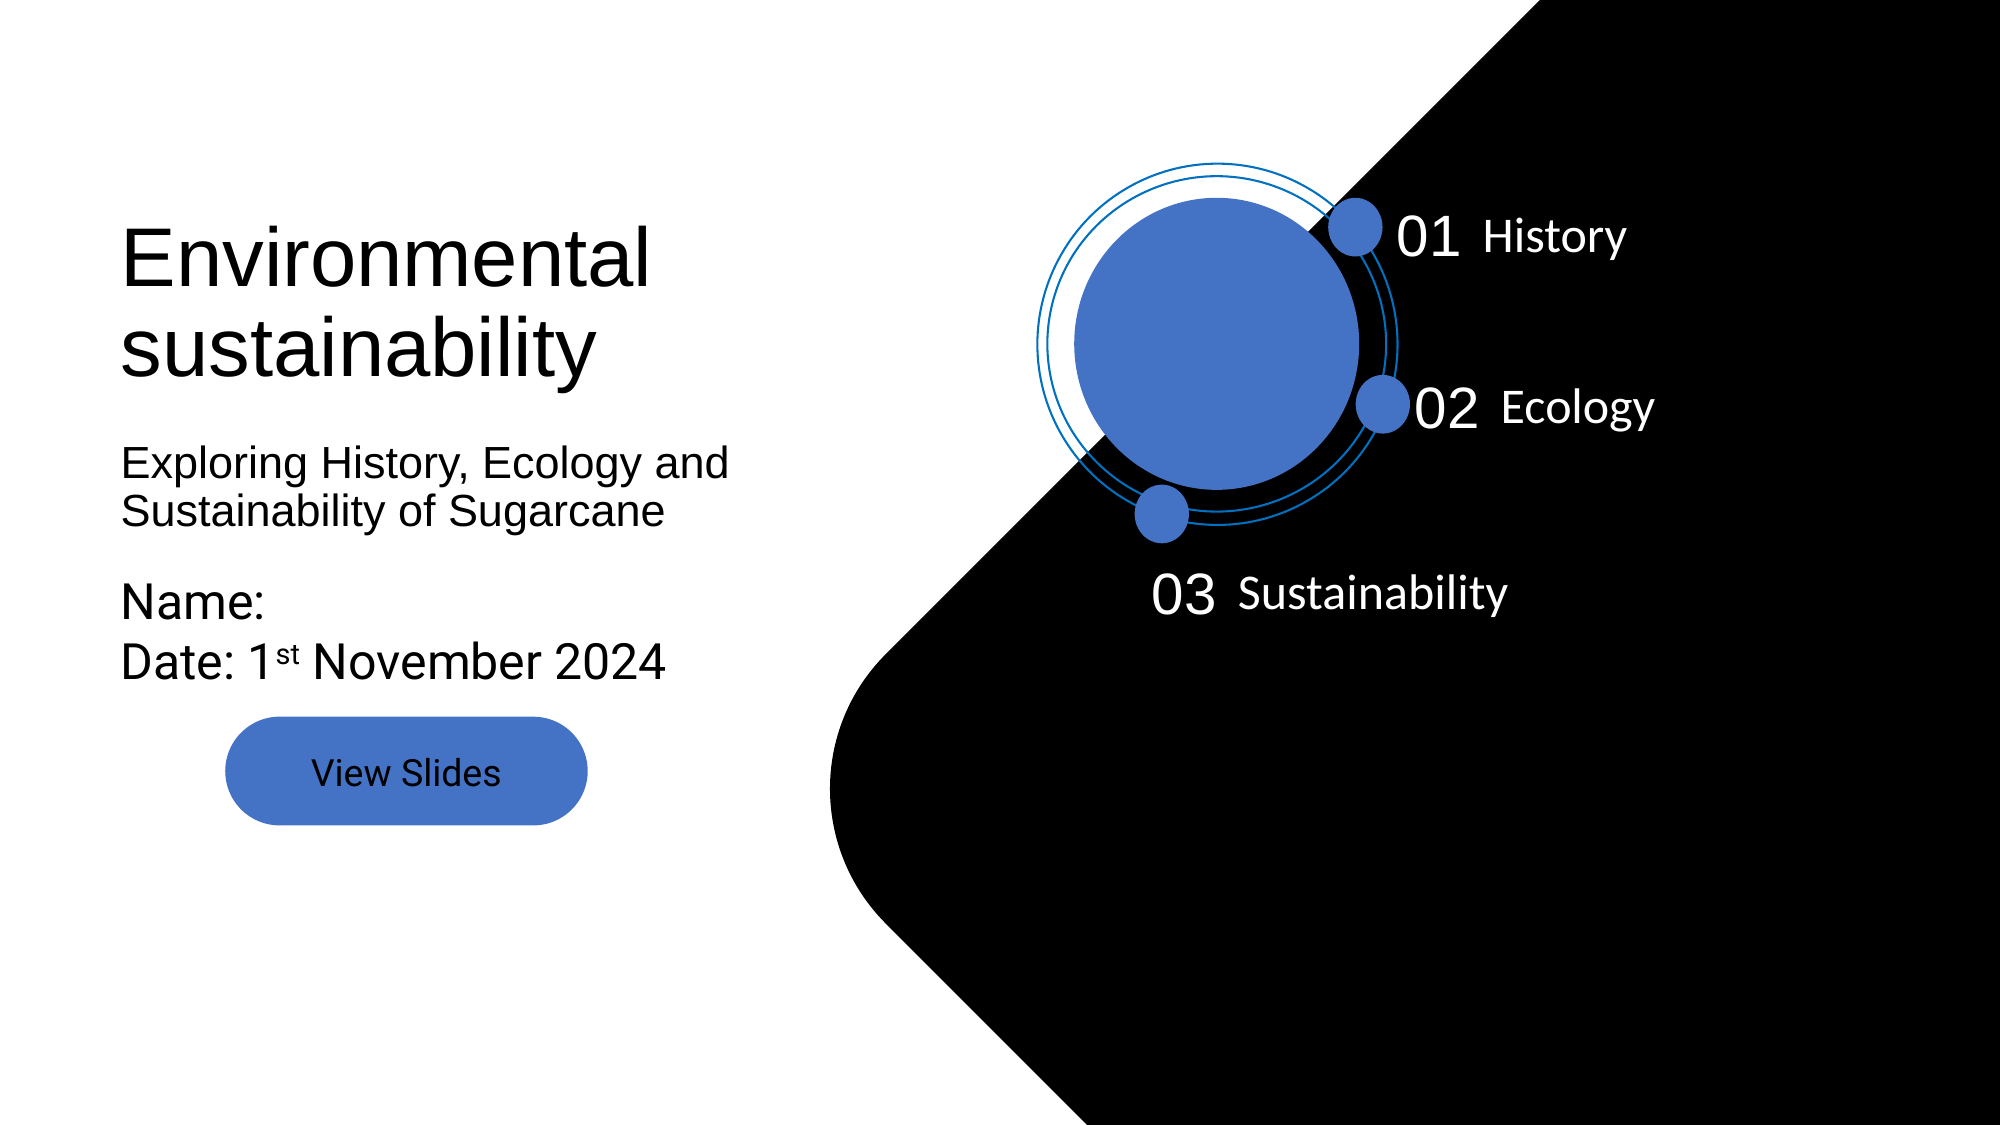

01
History
Environmental sustainability

02
Ecology

# Exploring History, Ecology and Sustainability of Sugarcane

03
Sustainability
Name:
Date: 1st November 2024
View Slides